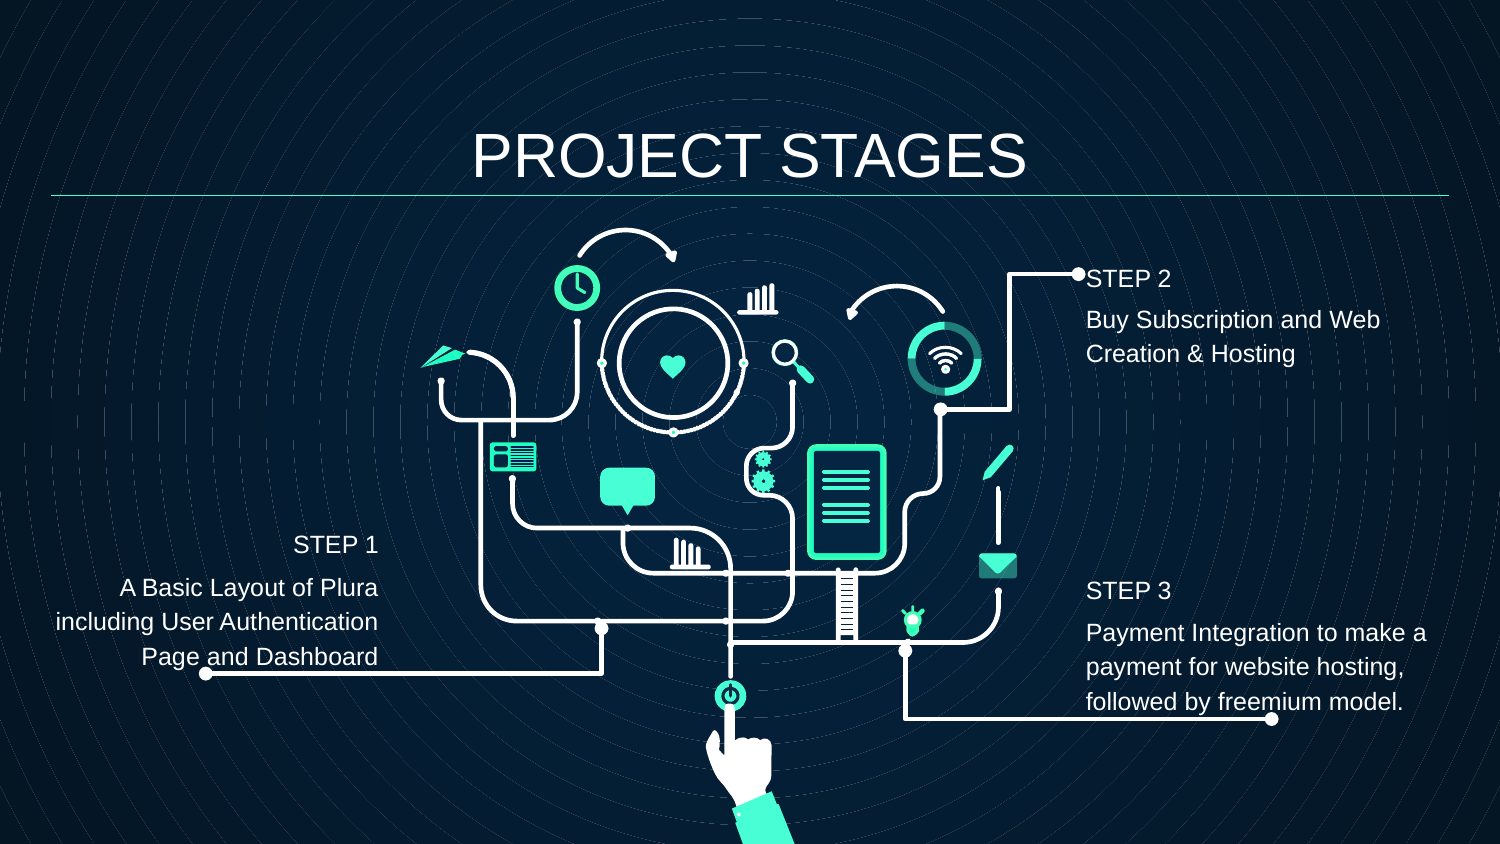

# PROJECT STAGES

STEP 2

Buy Subscription and Web Creation & Hosting

STEP 1

A Basic Layout of Plura including User Authentication Page and Dashboard

STEP 3

Payment Integration to make a payment for website hosting, followed by freemium model.